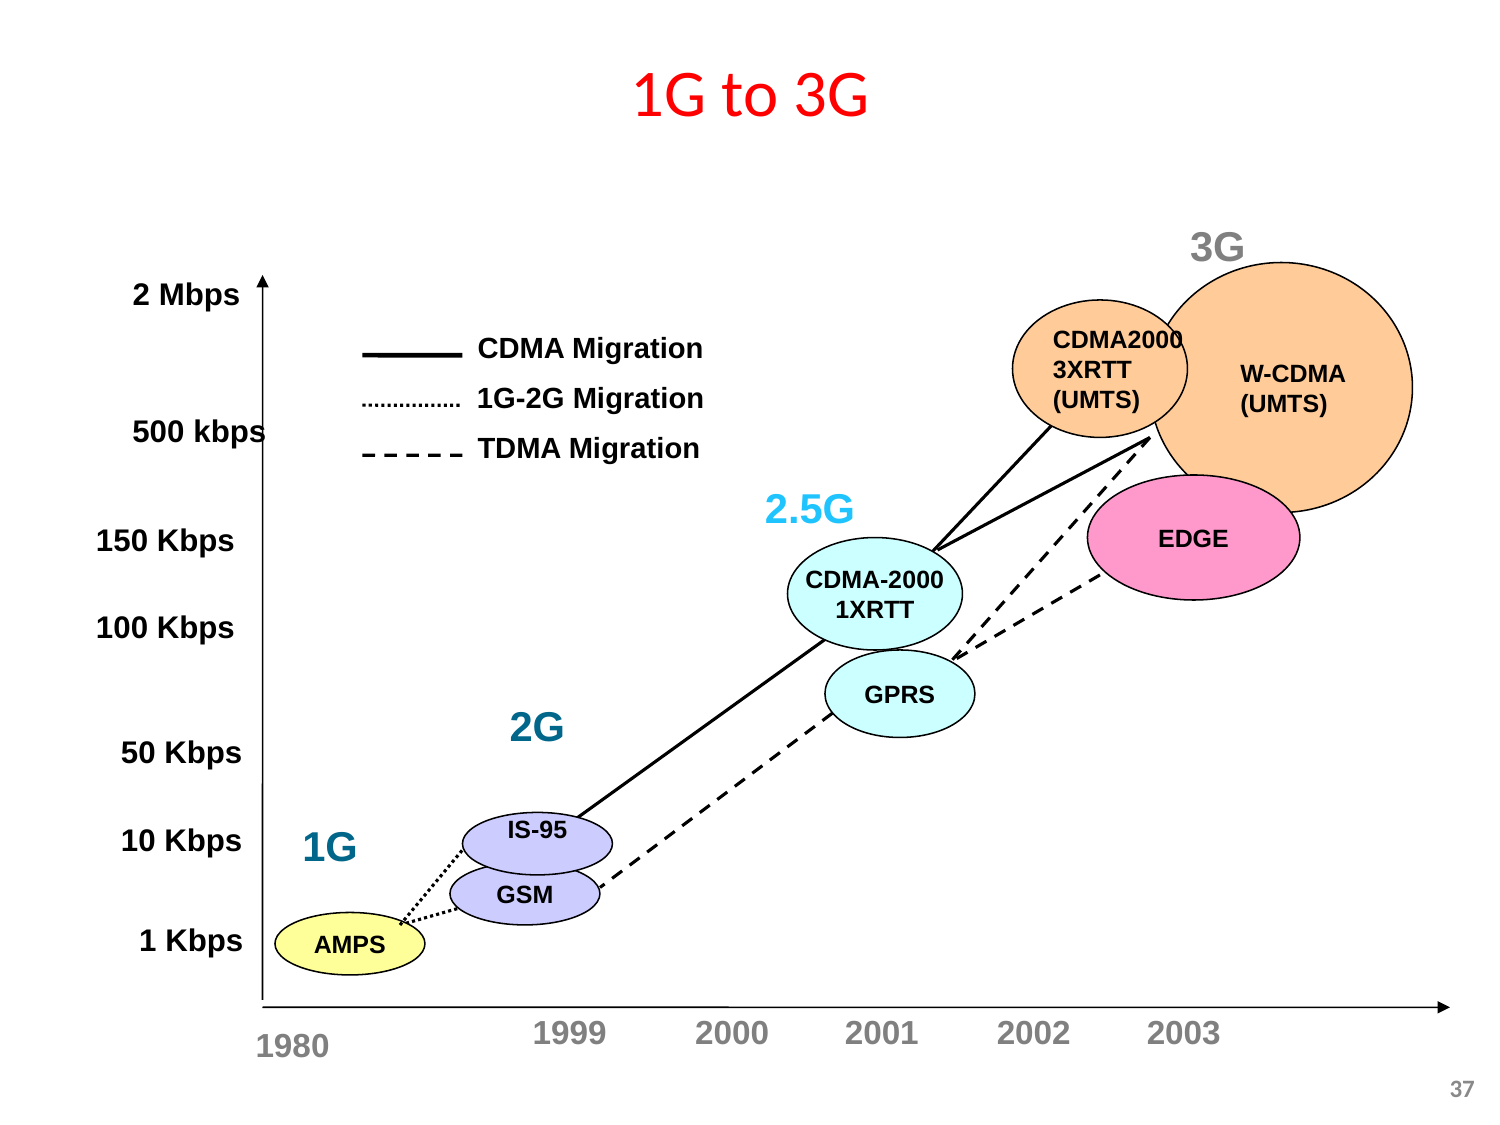

Enabling Technologies
# 1G to 3G
3G

2 Mbps

CDMA2000
3XRTT
(UMTS)
CDMA Migration
W-CDMA
(UMTS)

1G-2G Migration

500 kbps

TDMA Migration

2.5G
EDGE
150 Kbps
CDMA-2000
1XRTT

100 Kbps

GPRS

2G

50 Kbps
10 Kbps
1G
IS-95

GSM

1 Kbps

AMPS

1999
2000
2001
2002
2003

1980